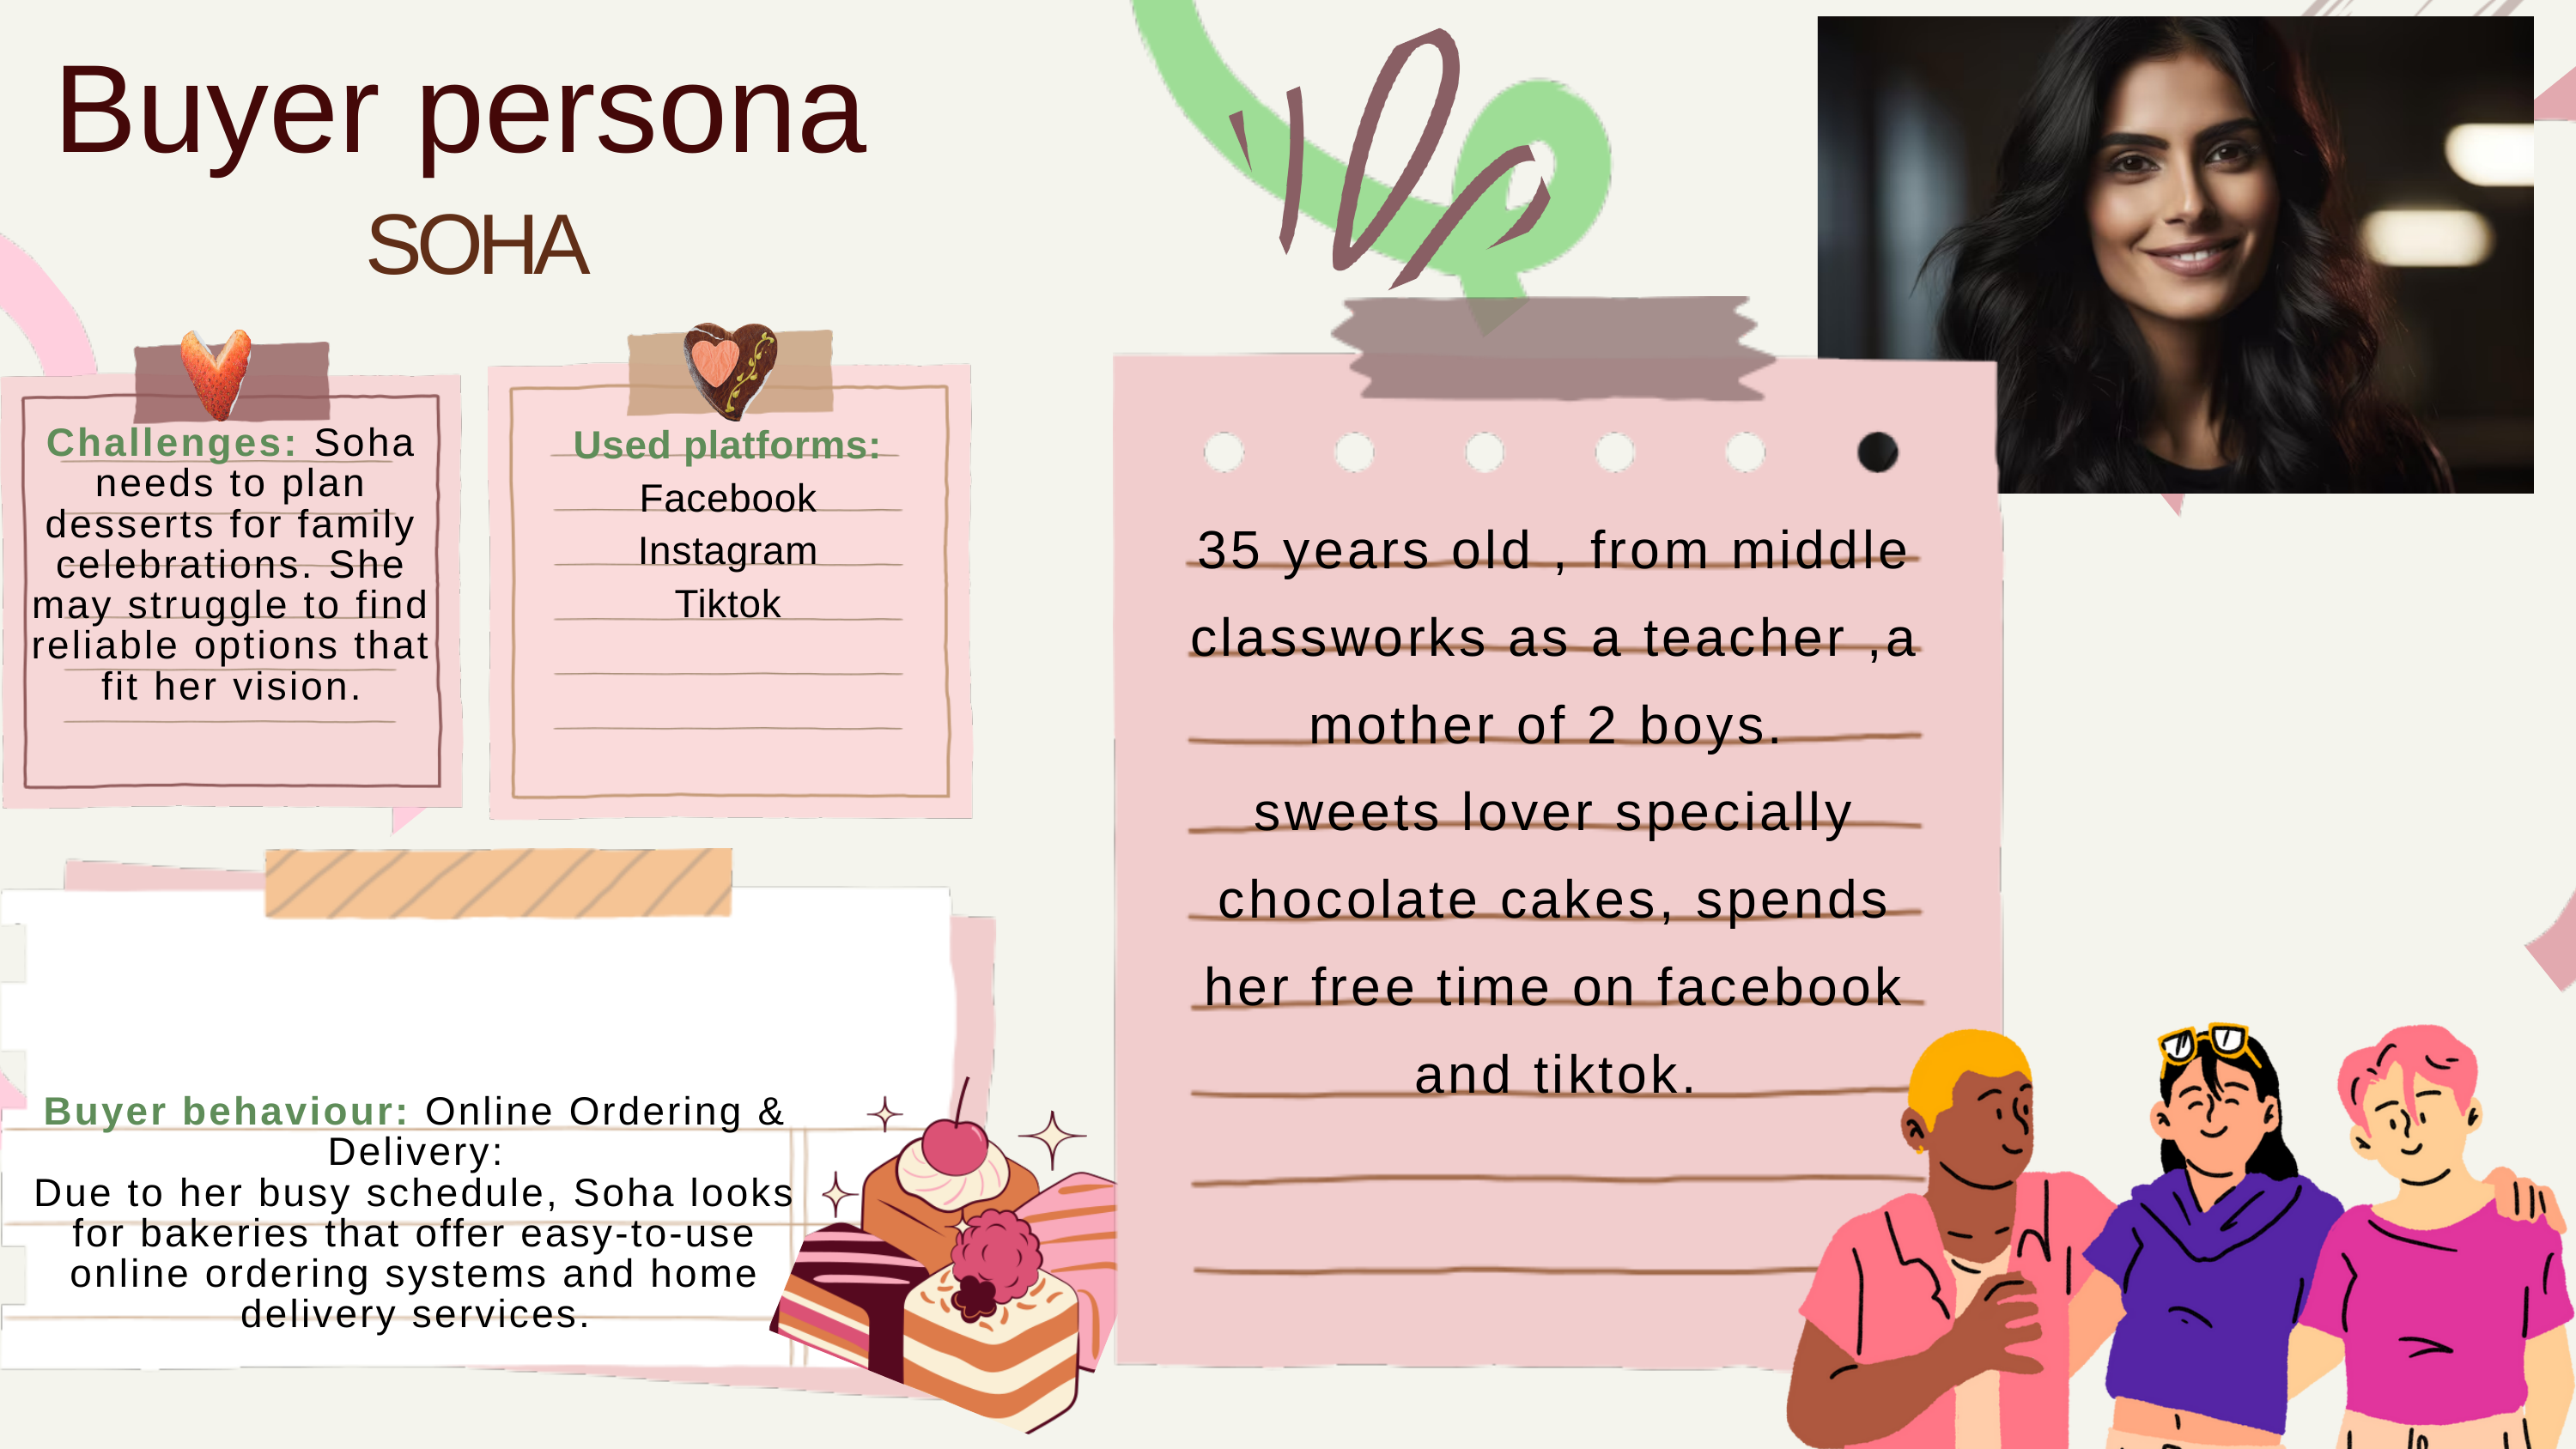

Buyer persona

SOHA

Used platforms: Facebook
Instagram
Tiktok
Challenges: Soha needs to plan desserts for family celebrations. She may struggle to find reliable options that fit her vision.
35 years old , from middle classworks as a teacher ,a mother of 2 boys.
sweets lover specially chocolate cakes, spends her free time on facebook and tiktok.

Buyer behaviour: Online Ordering & Delivery:
Due to her busy schedule, Soha looks for bakeries that offer easy-to-use online ordering systems and home delivery services.